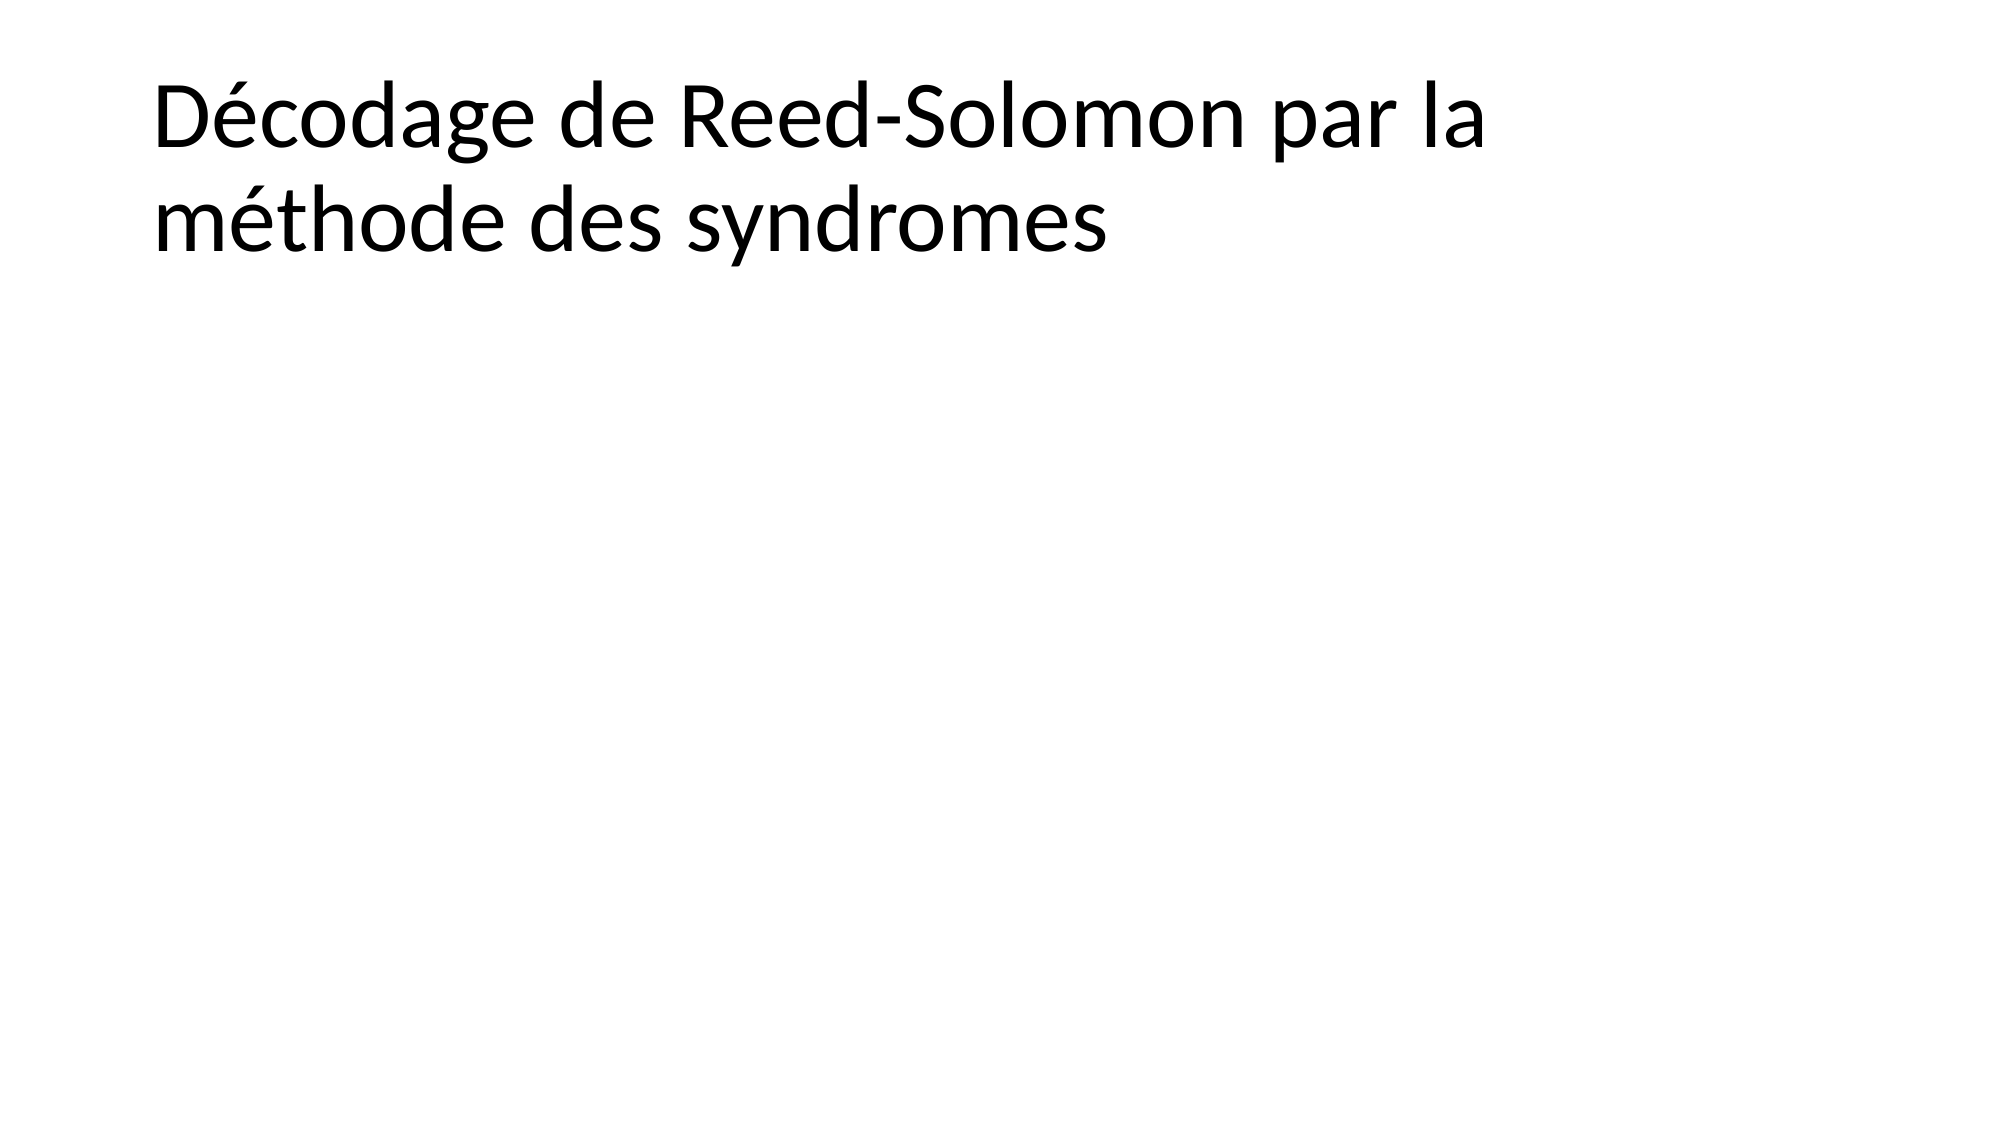

# Décodage de Reed-Solomon par la méthode des syndromes